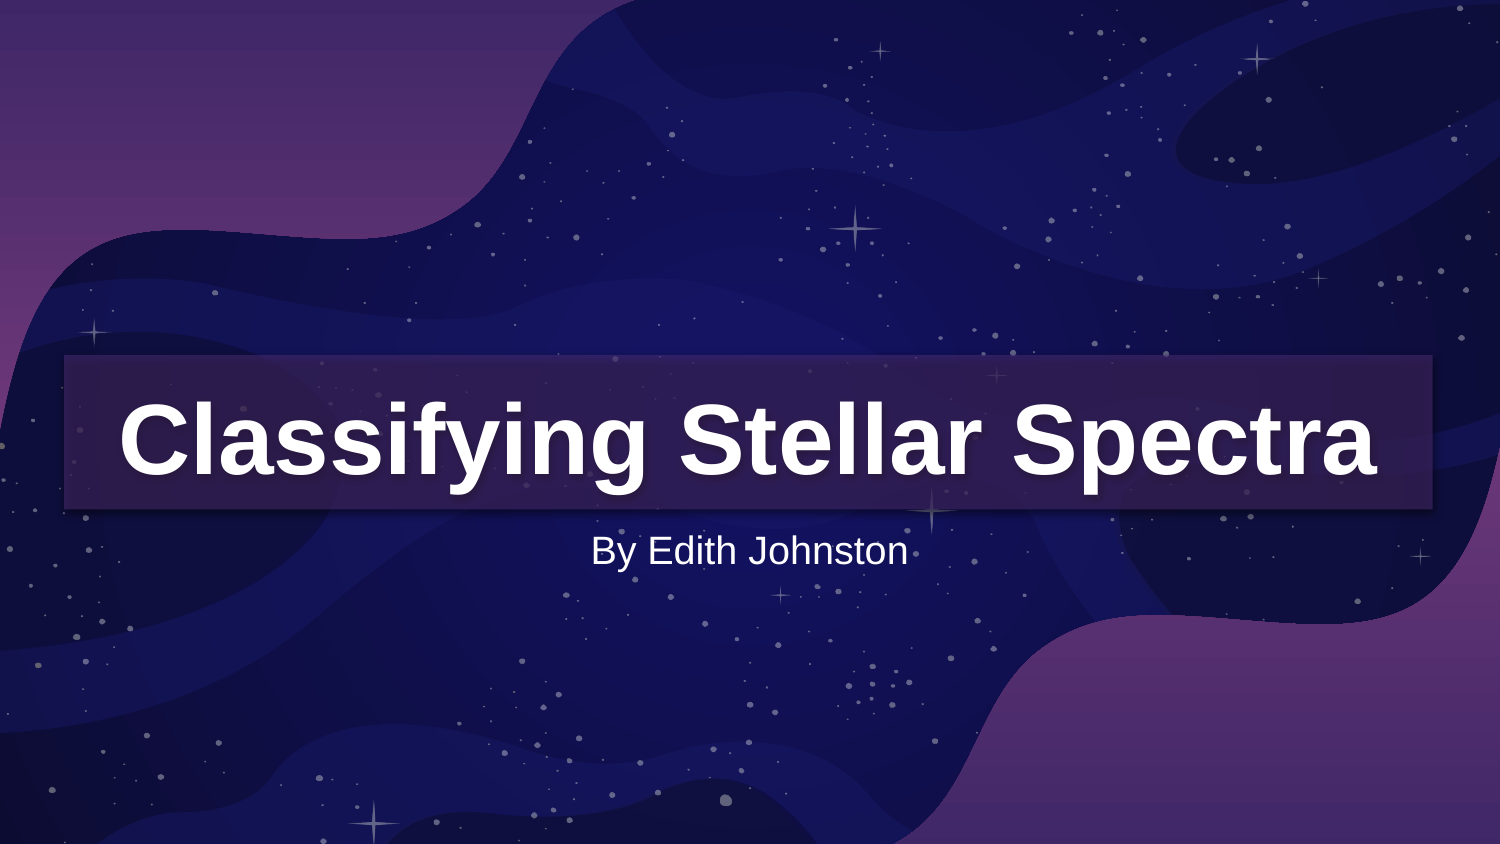

# Classifying Stellar Spectra
By Edith Johnston